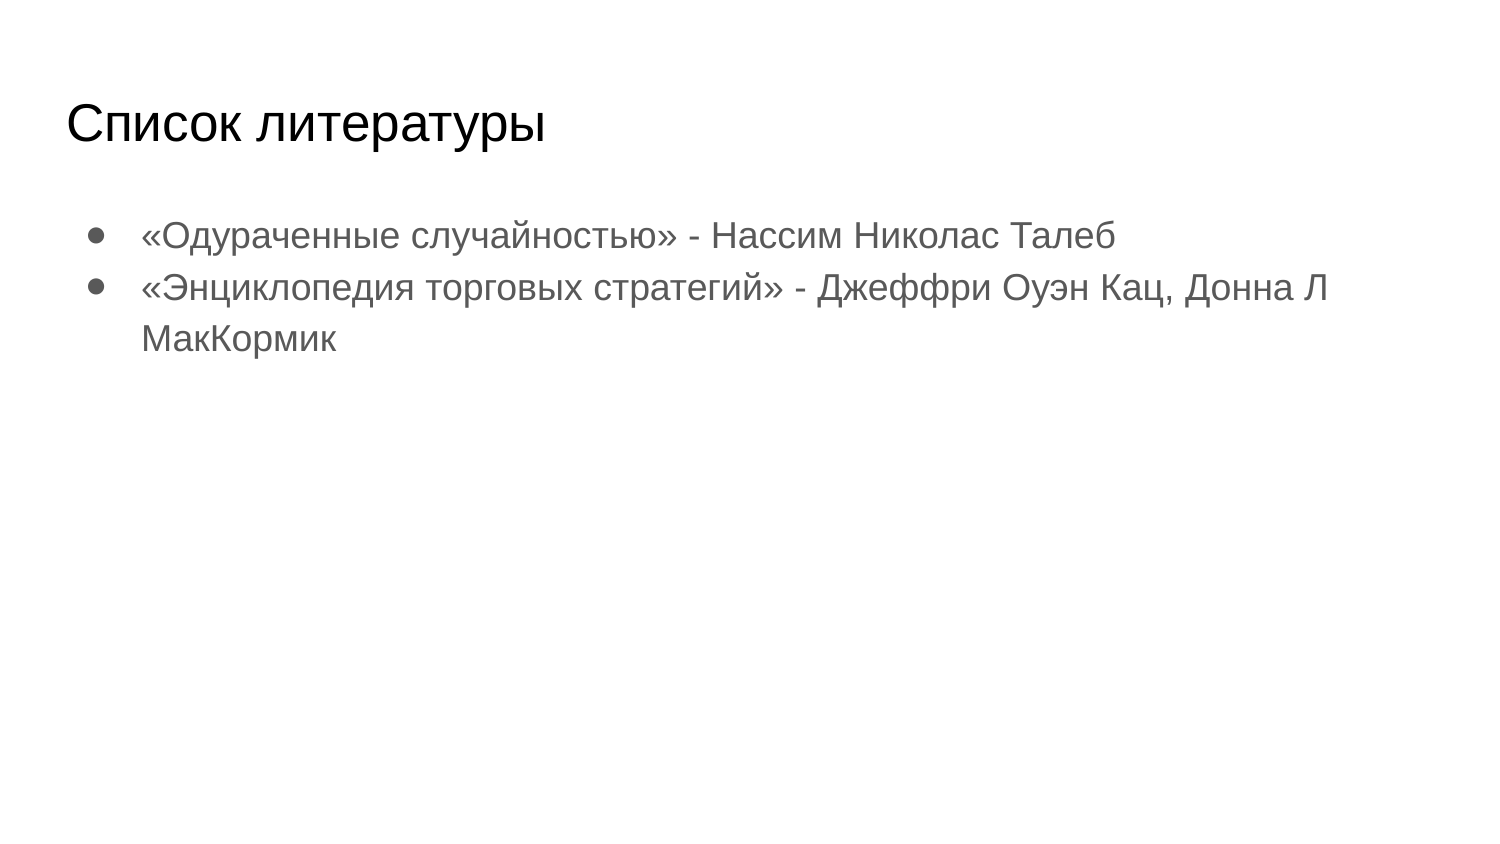

# Список литературы
«Одураченные случайностью» - Нассим Николас Талеб
«Энциклопедия торговых стратегий» - Джеффри Оуэн Кац, Донна Л МакКормик